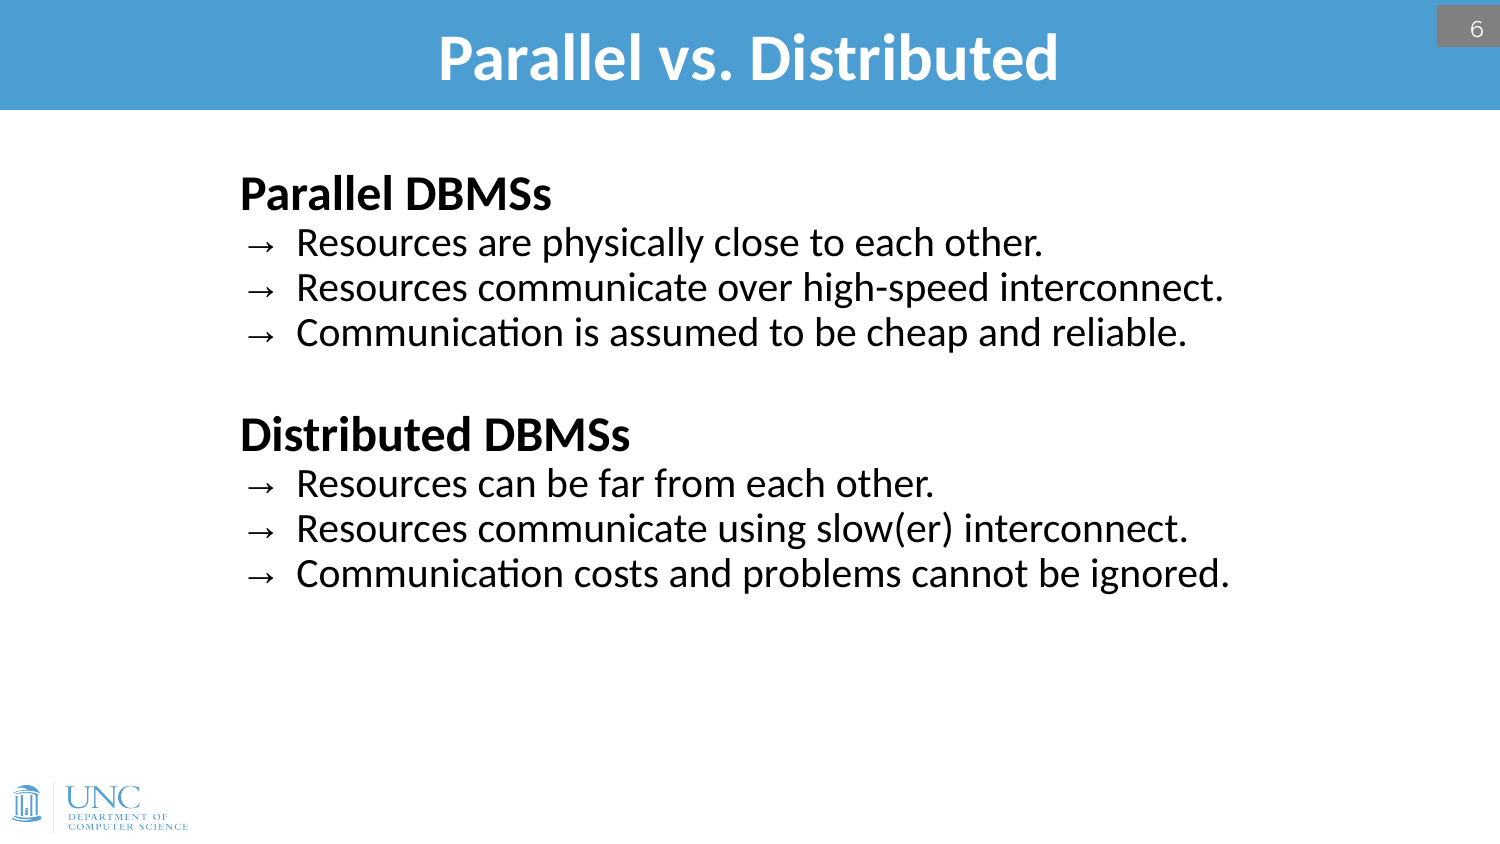

# Parallel vs. Distributed
6
Parallel DBMSs
Resources are physically close to each other.
Resources communicate over high-speed interconnect.
Communication is assumed to be cheap and reliable.

Distributed DBMSs
Resources can be far from each other.
Resources communicate using slow(er) interconnect.
Communication costs and problems cannot be ignored.